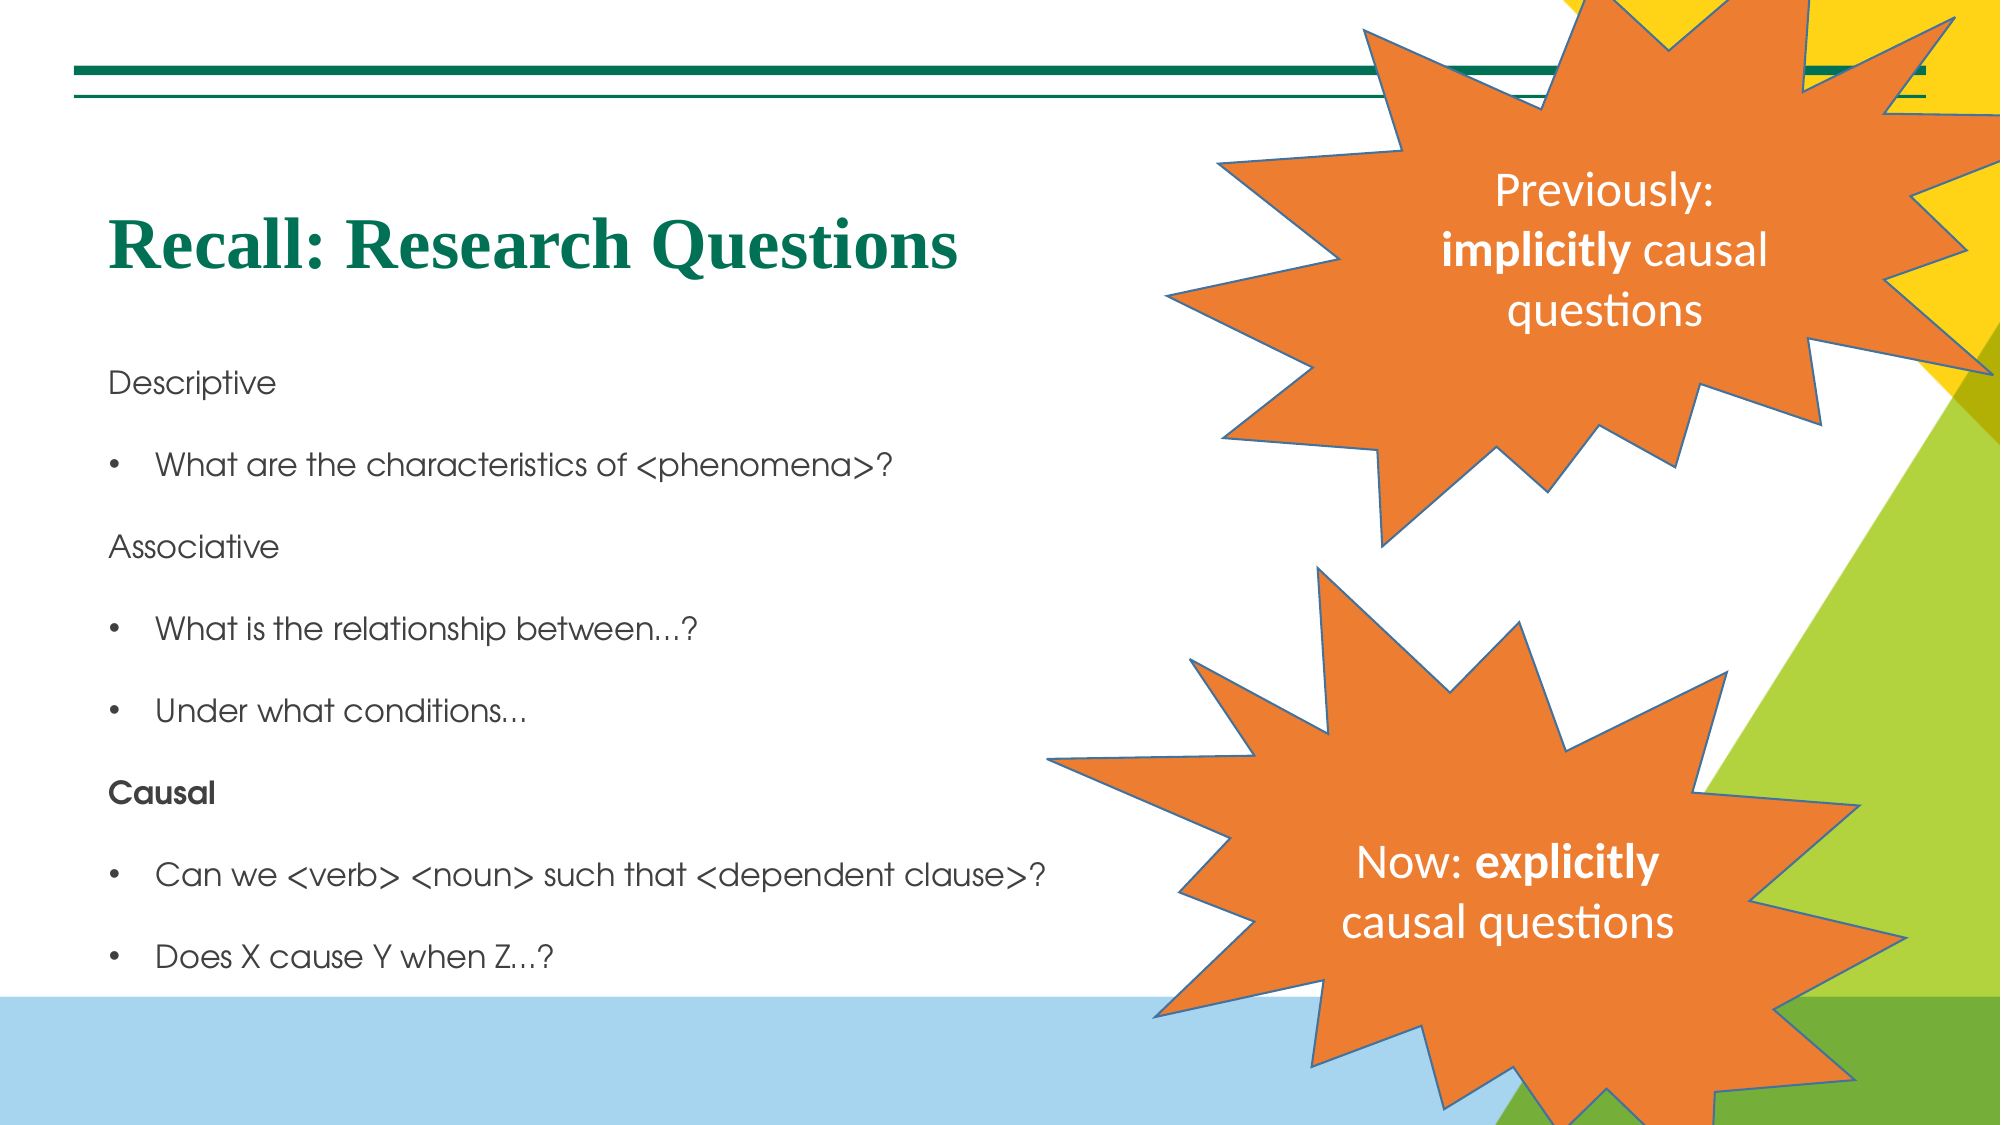

Previously: implicitly causal questions
# Recall: Research Questions
Descriptive
What are the characteristics of <phenomena>?
Associative
What is the relationship between…?
Under what conditions…
Causal
Can we <verb> <noun> such that <dependent clause>?
Does X cause Y when Z…?

Now: explicitly causal questions